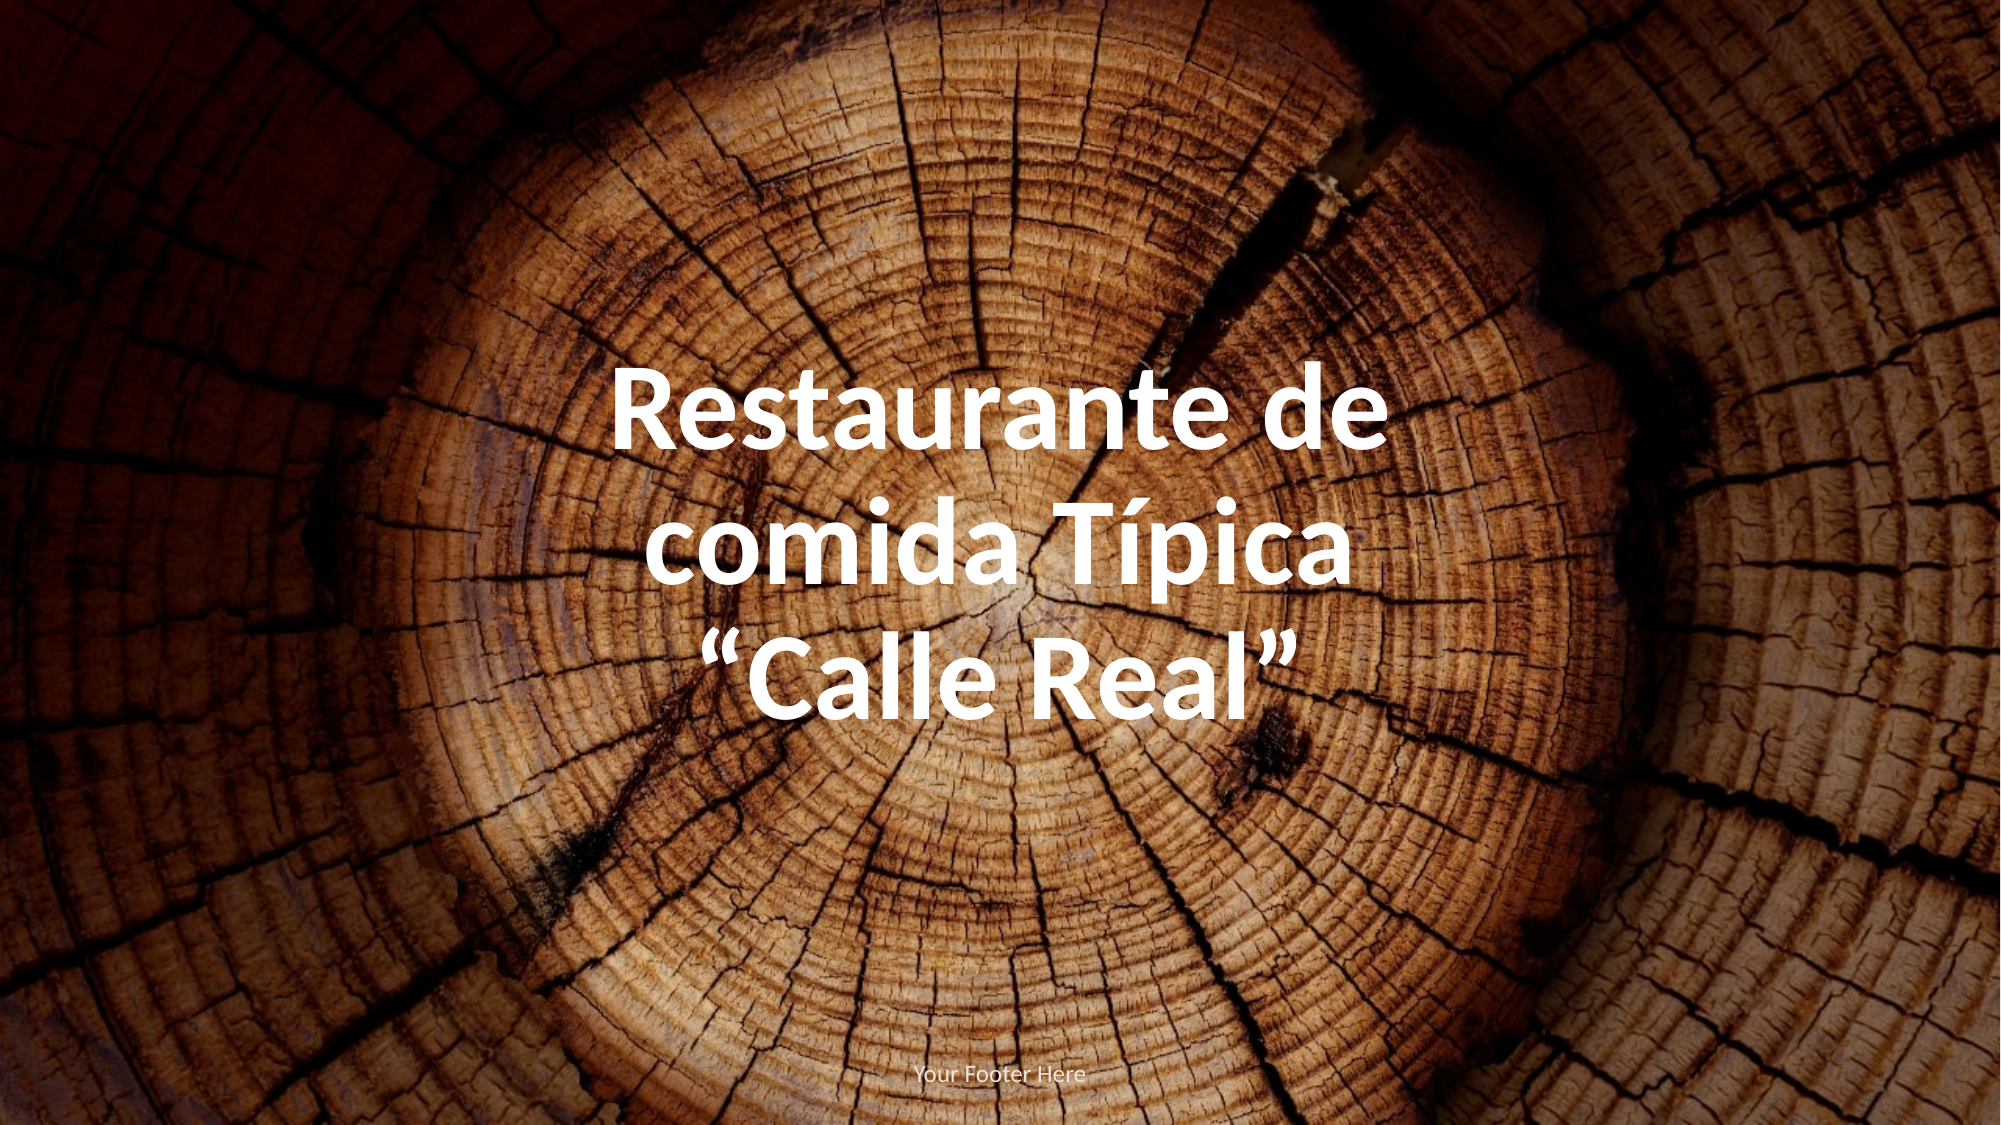

# Restaurante de comida Típica “Calle Real”
Your Footer Here